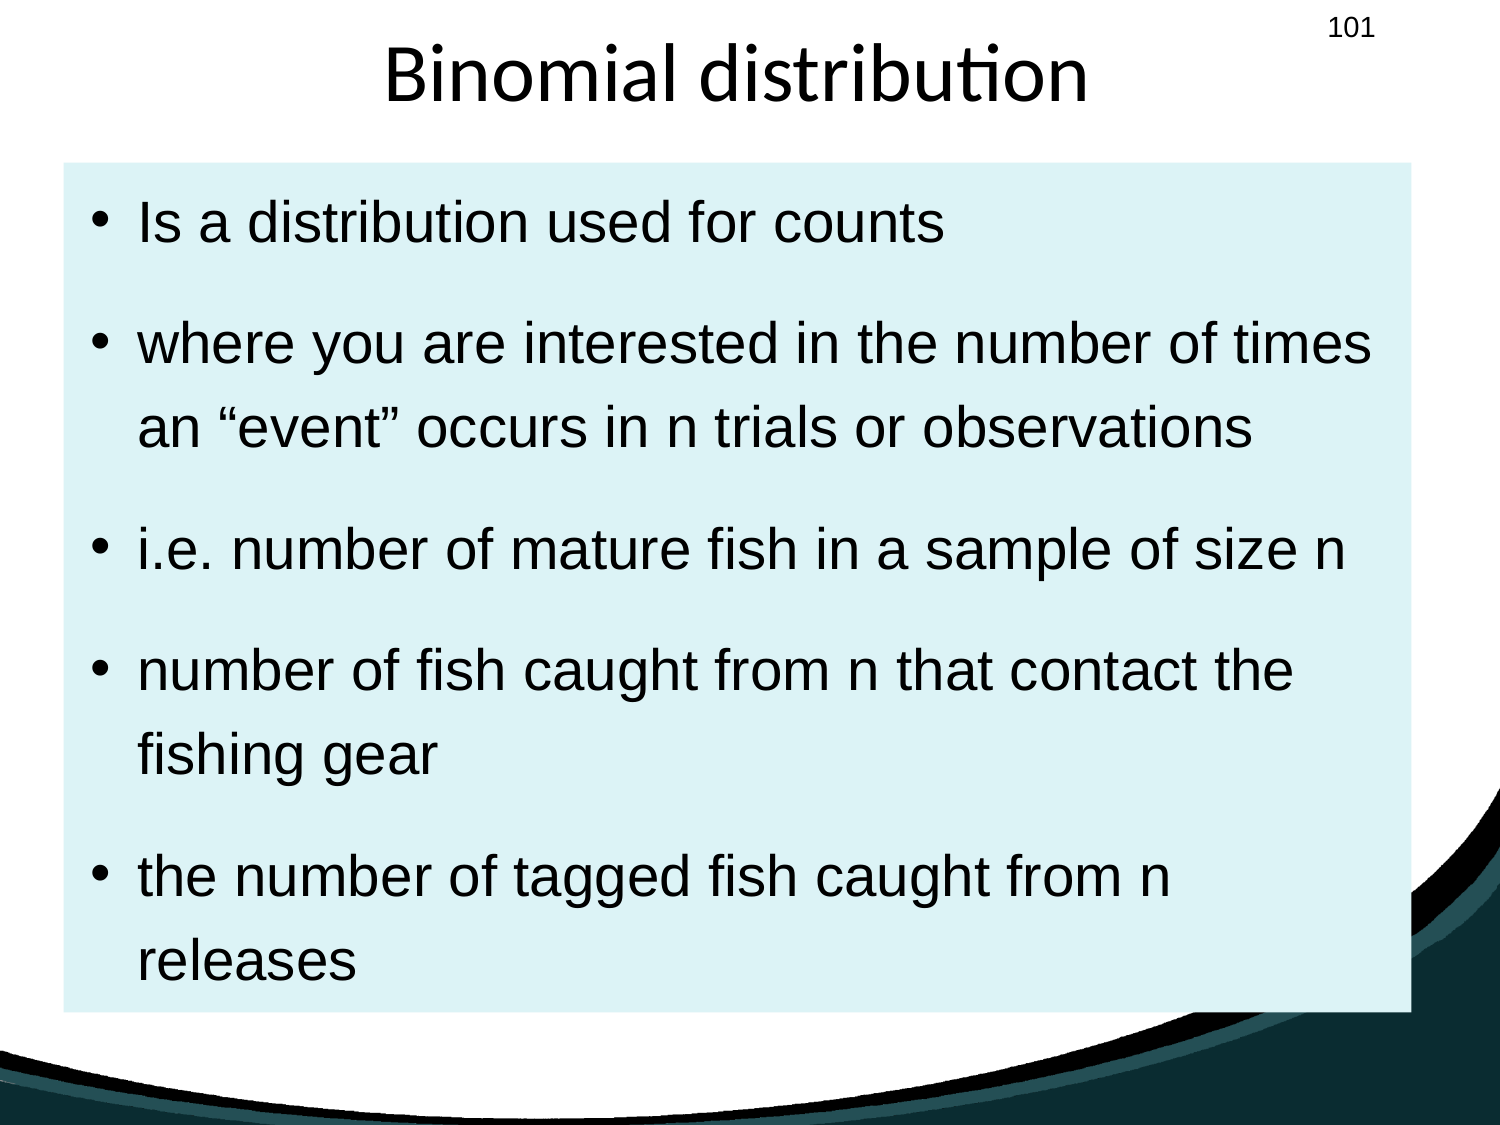

# Binomial distribution
Is a distribution used for counts
where you are interested in the number of times an “event” occurs in n trials or observations
i.e. number of mature fish in a sample of size n
number of fish caught from n that contact the fishing gear
the number of tagged fish caught from n releases